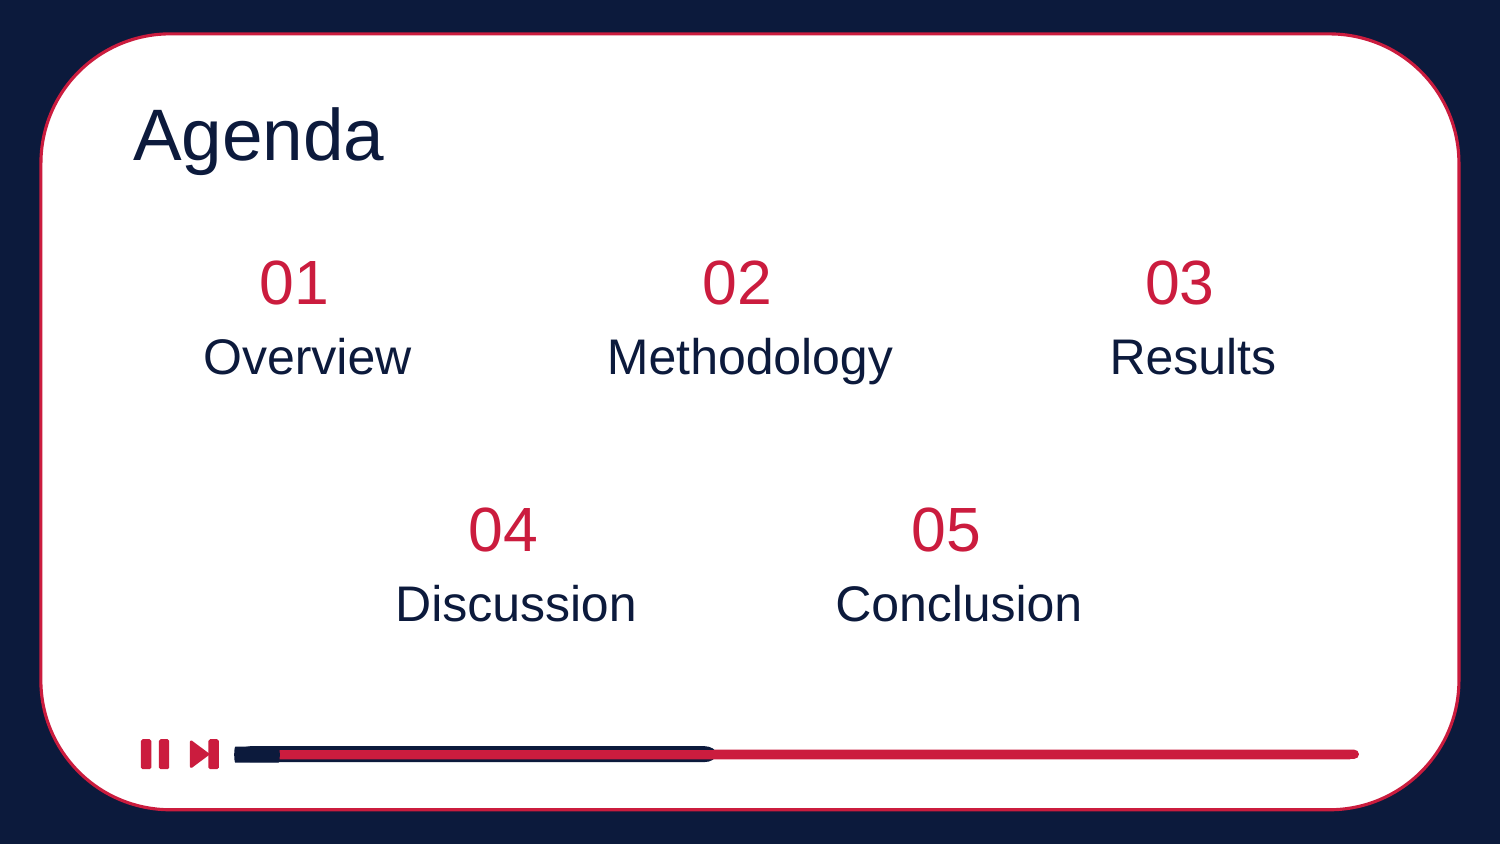

# Agenda
01
02
03
Overview
Methodology
Results
04
05
Discussion
Conclusion